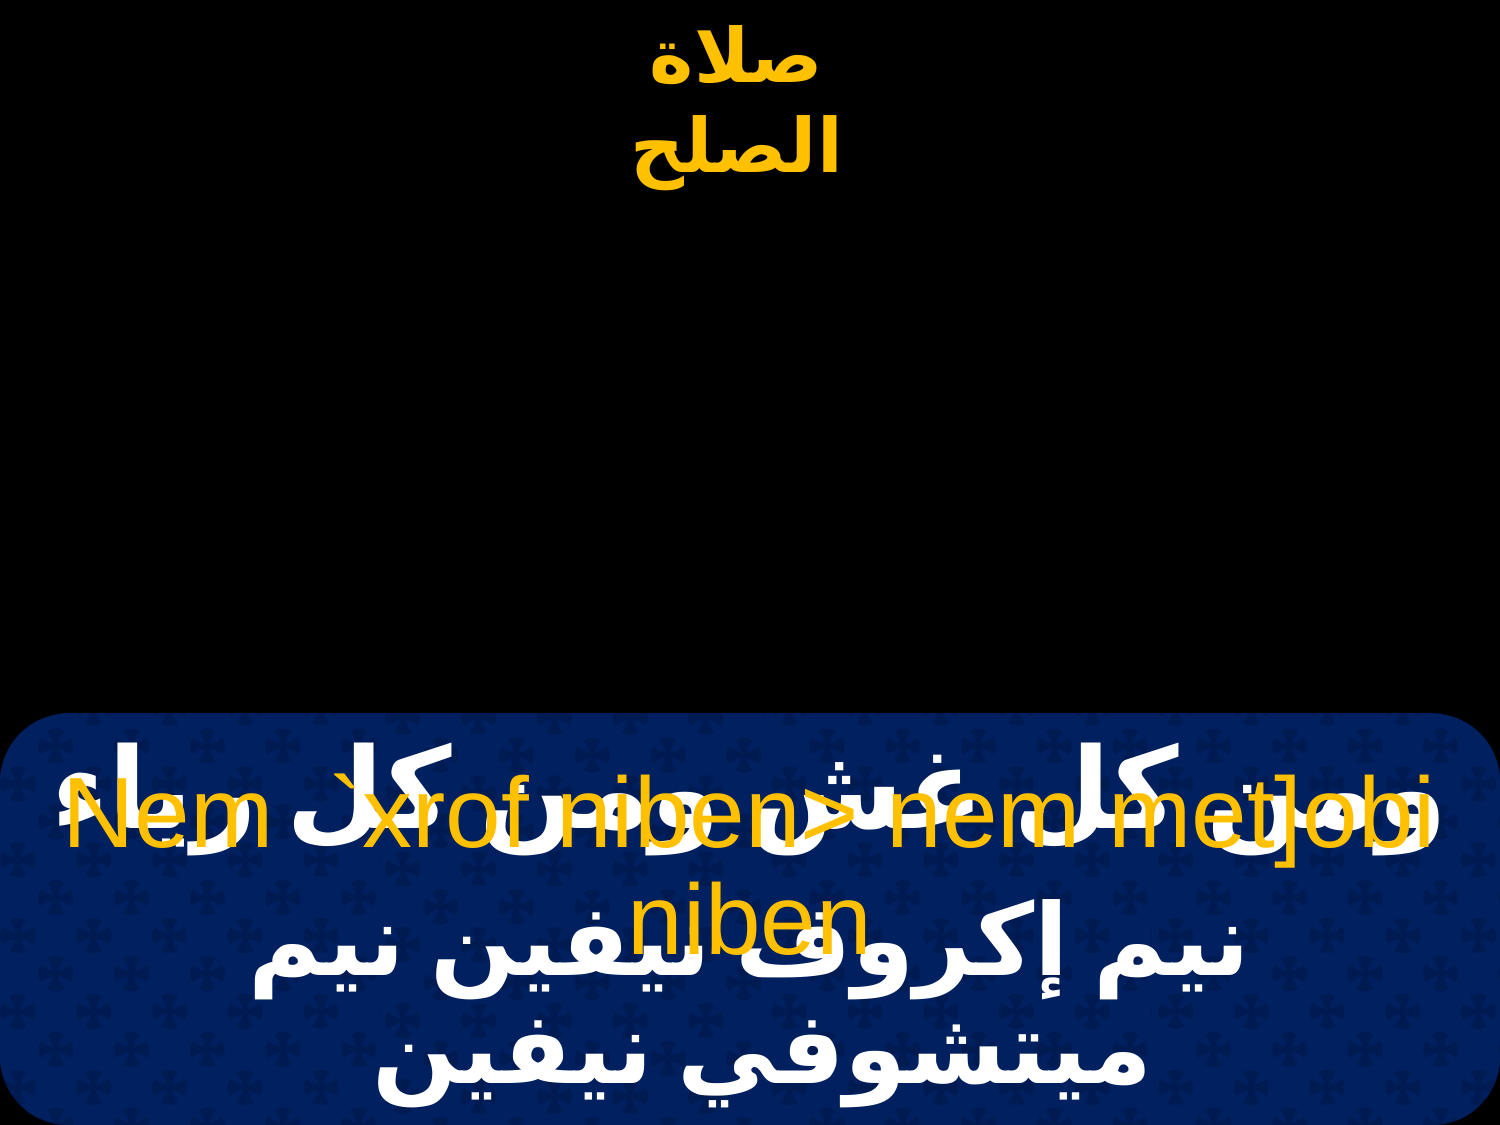

# ومن كل غش ومن كل رياء
Nem  `xrof niben> nem met]obi niben
نيم إكروف نيفين نيم ميتشوفي نيفين